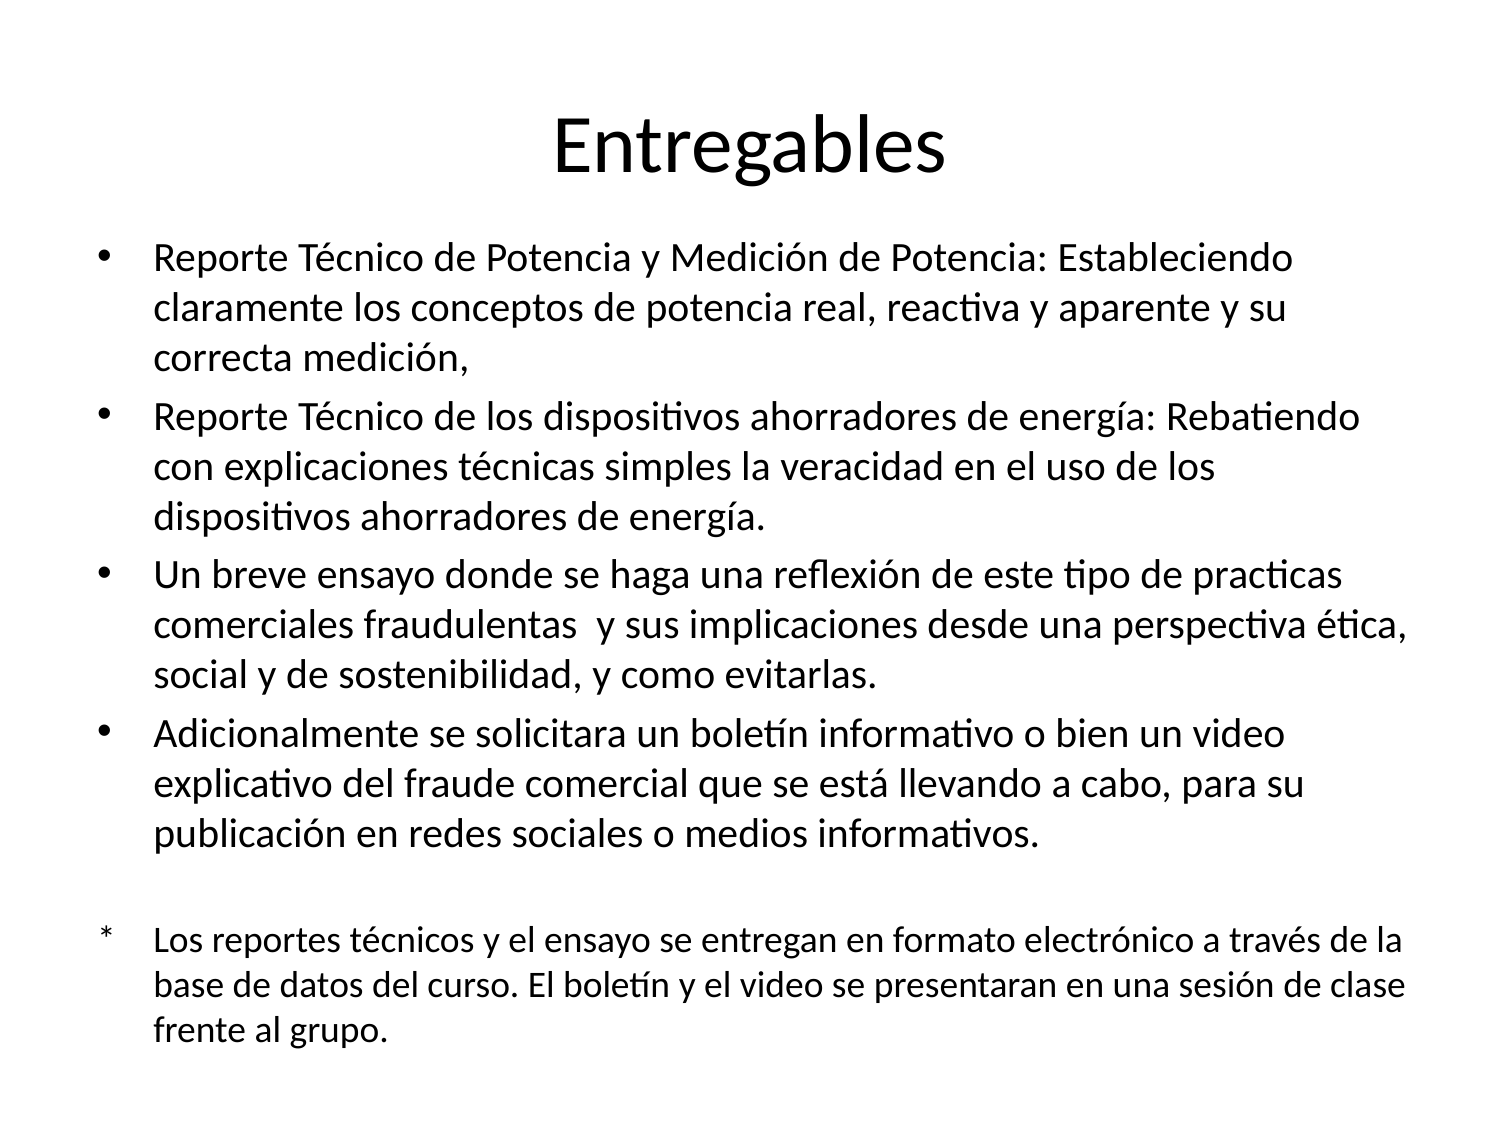

# Entregables
Reporte Técnico de Potencia y Medición de Potencia: Estableciendo claramente los conceptos de potencia real, reactiva y aparente y su correcta medición,
Reporte Técnico de los dispositivos ahorradores de energía: Rebatiendo con explicaciones técnicas simples la veracidad en el uso de los dispositivos ahorradores de energía.
Un breve ensayo donde se haga una reflexión de este tipo de practicas comerciales fraudulentas  y sus implicaciones desde una perspectiva ética, social y de sostenibilidad, y como evitarlas.
Adicionalmente se solicitara un boletín informativo o bien un video explicativo del fraude comercial que se está llevando a cabo, para su publicación en redes sociales o medios informativos.

*	Los reportes técnicos y el ensayo se entregan en formato electrónico a través de la base de datos del curso. El boletín y el video se presentaran en una sesión de clase frente al grupo.